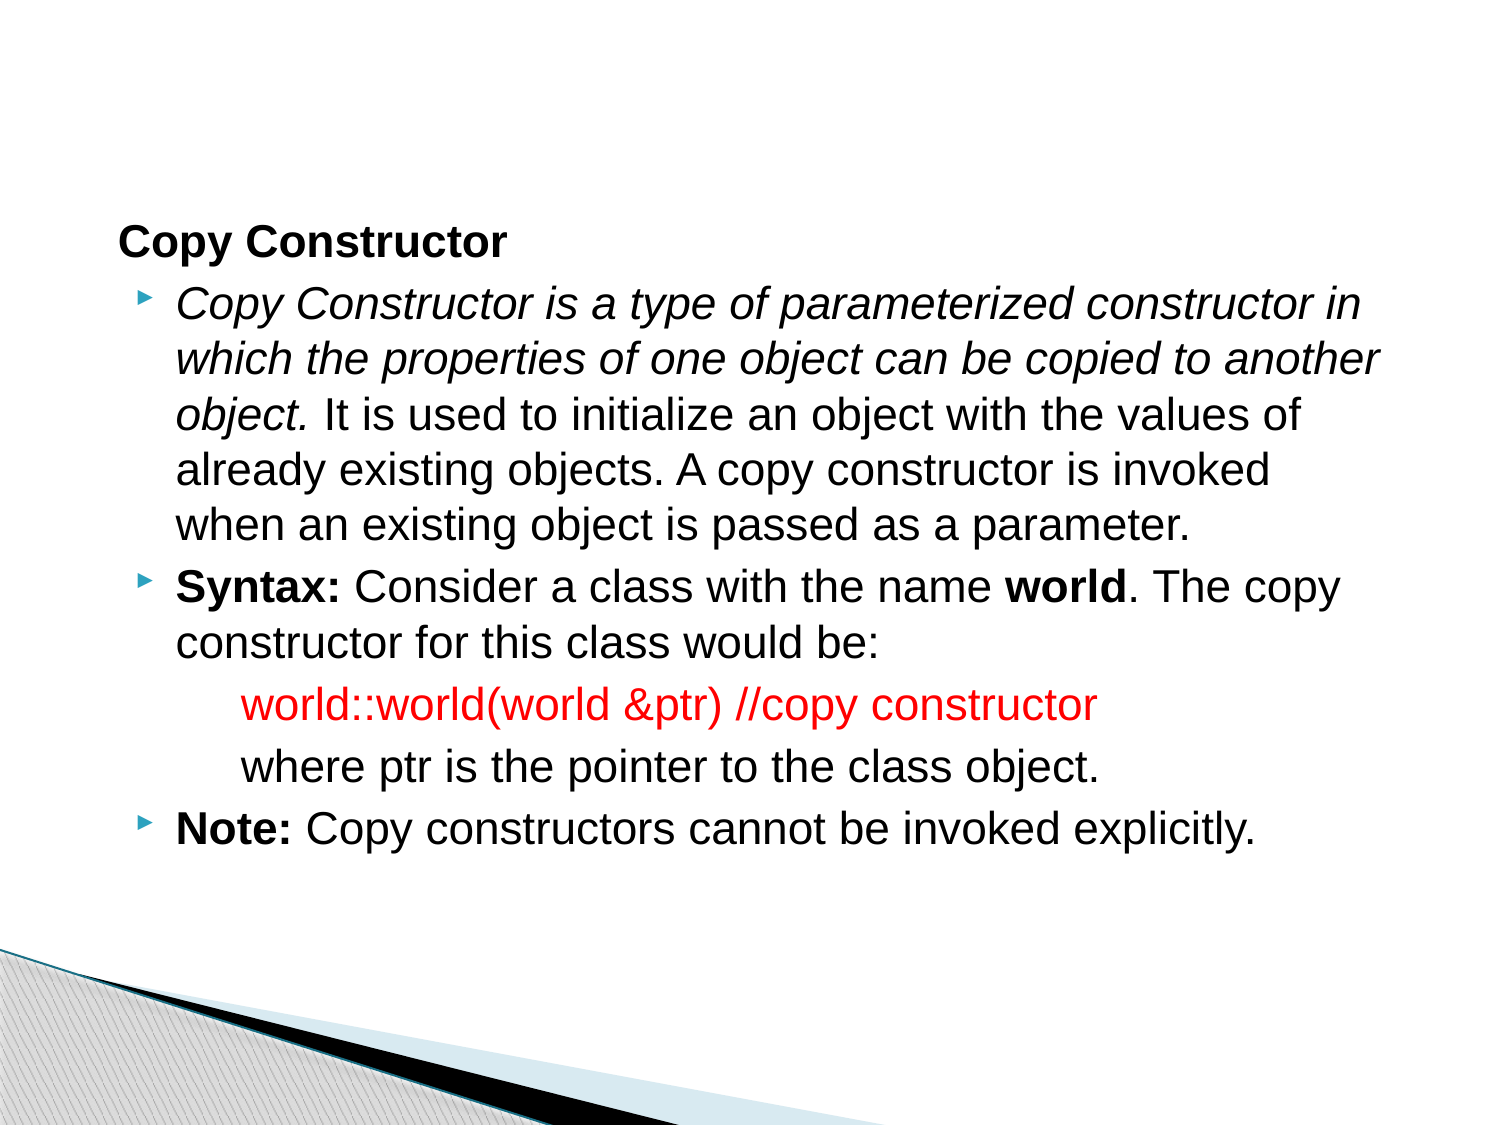

Copy Constructor
Copy Constructor is a type of parameterized constructor in which the properties of one object can be copied to another object. It is used to initialize an object with the values of already existing objects. A copy constructor is invoked when an existing object is passed as a parameter.
Syntax: Consider a class with the name world. The copy constructor for this class would be:
	world::world(world &ptr) //copy constructor
	where ptr is the pointer to the class object.
Note: Copy constructors cannot be invoked explicitly.